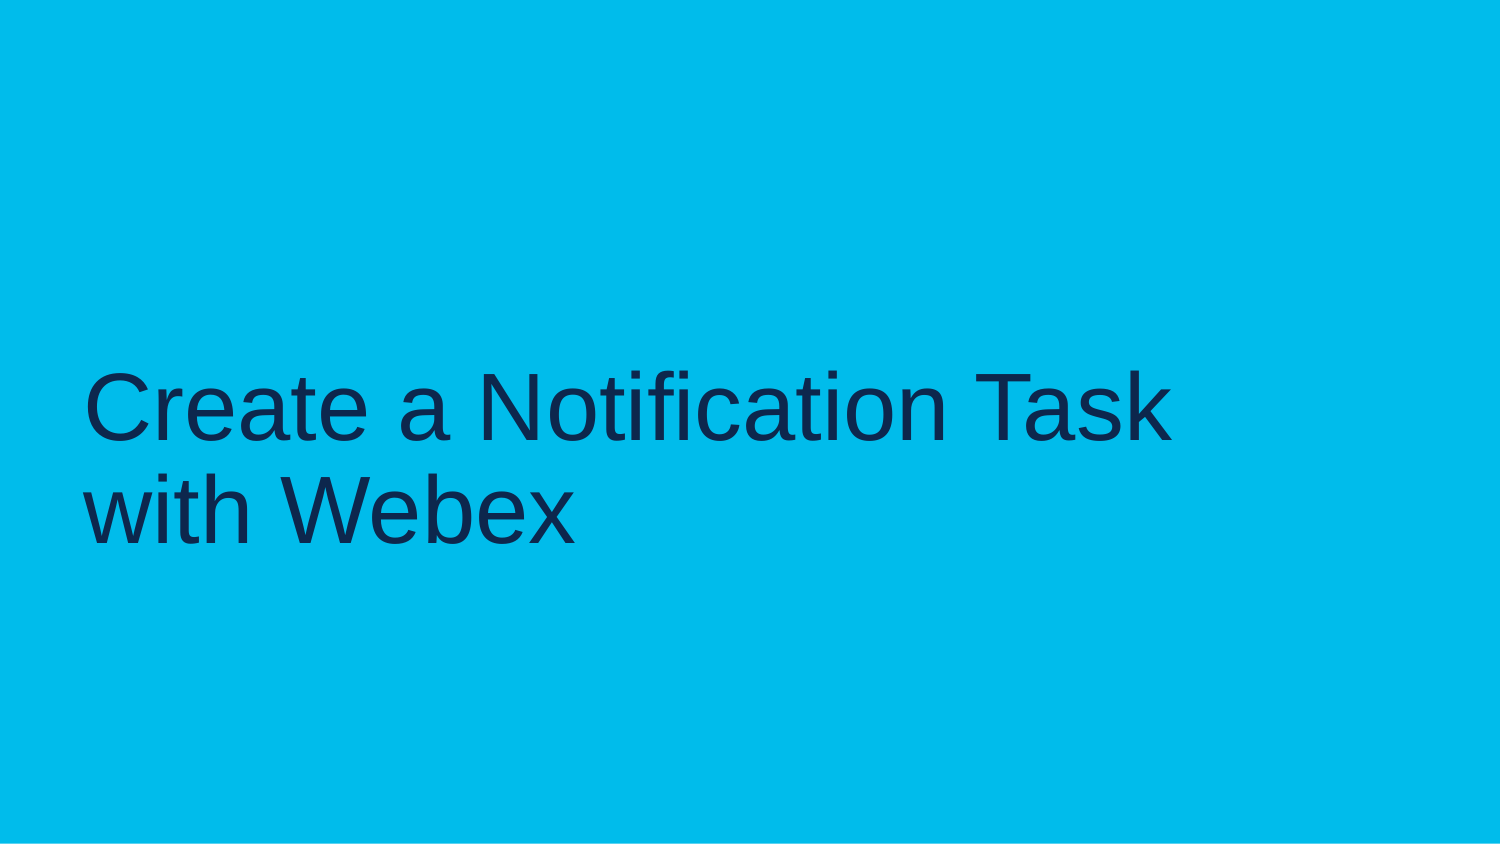

# Create a Notification Task with Webex